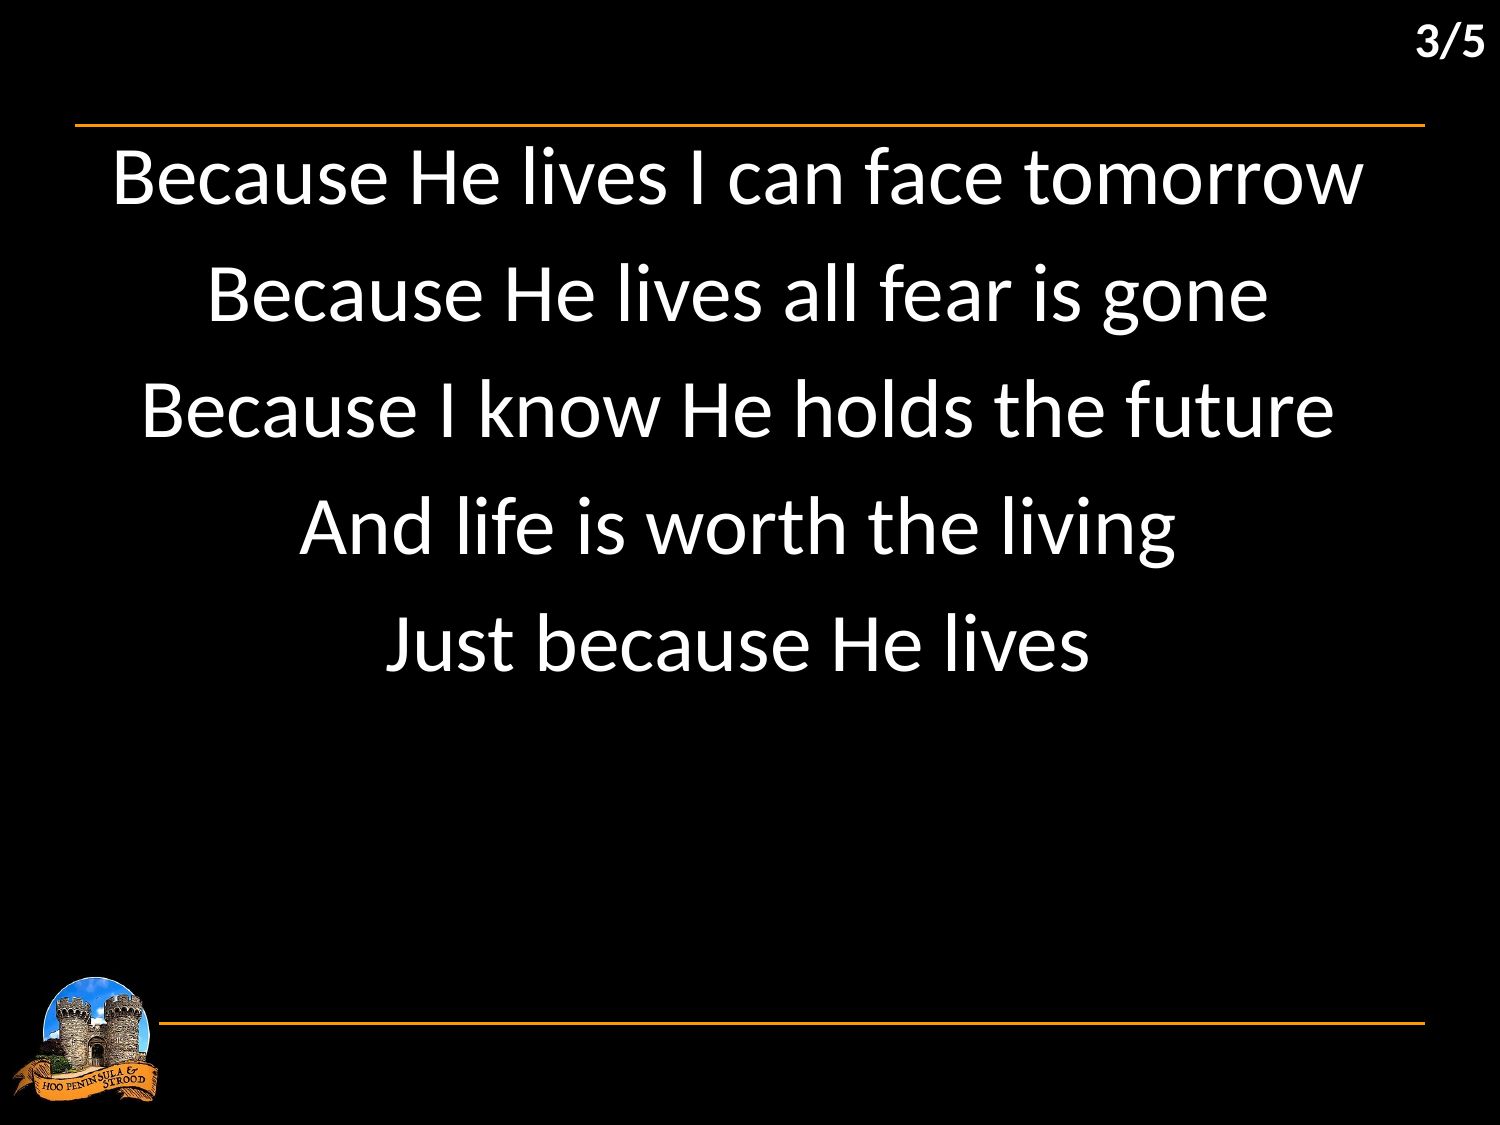

3/5
Because He lives I can face tomorrow
Because He lives all fear is gone
Because I know He holds the future
And life is worth the living
Just because He lives